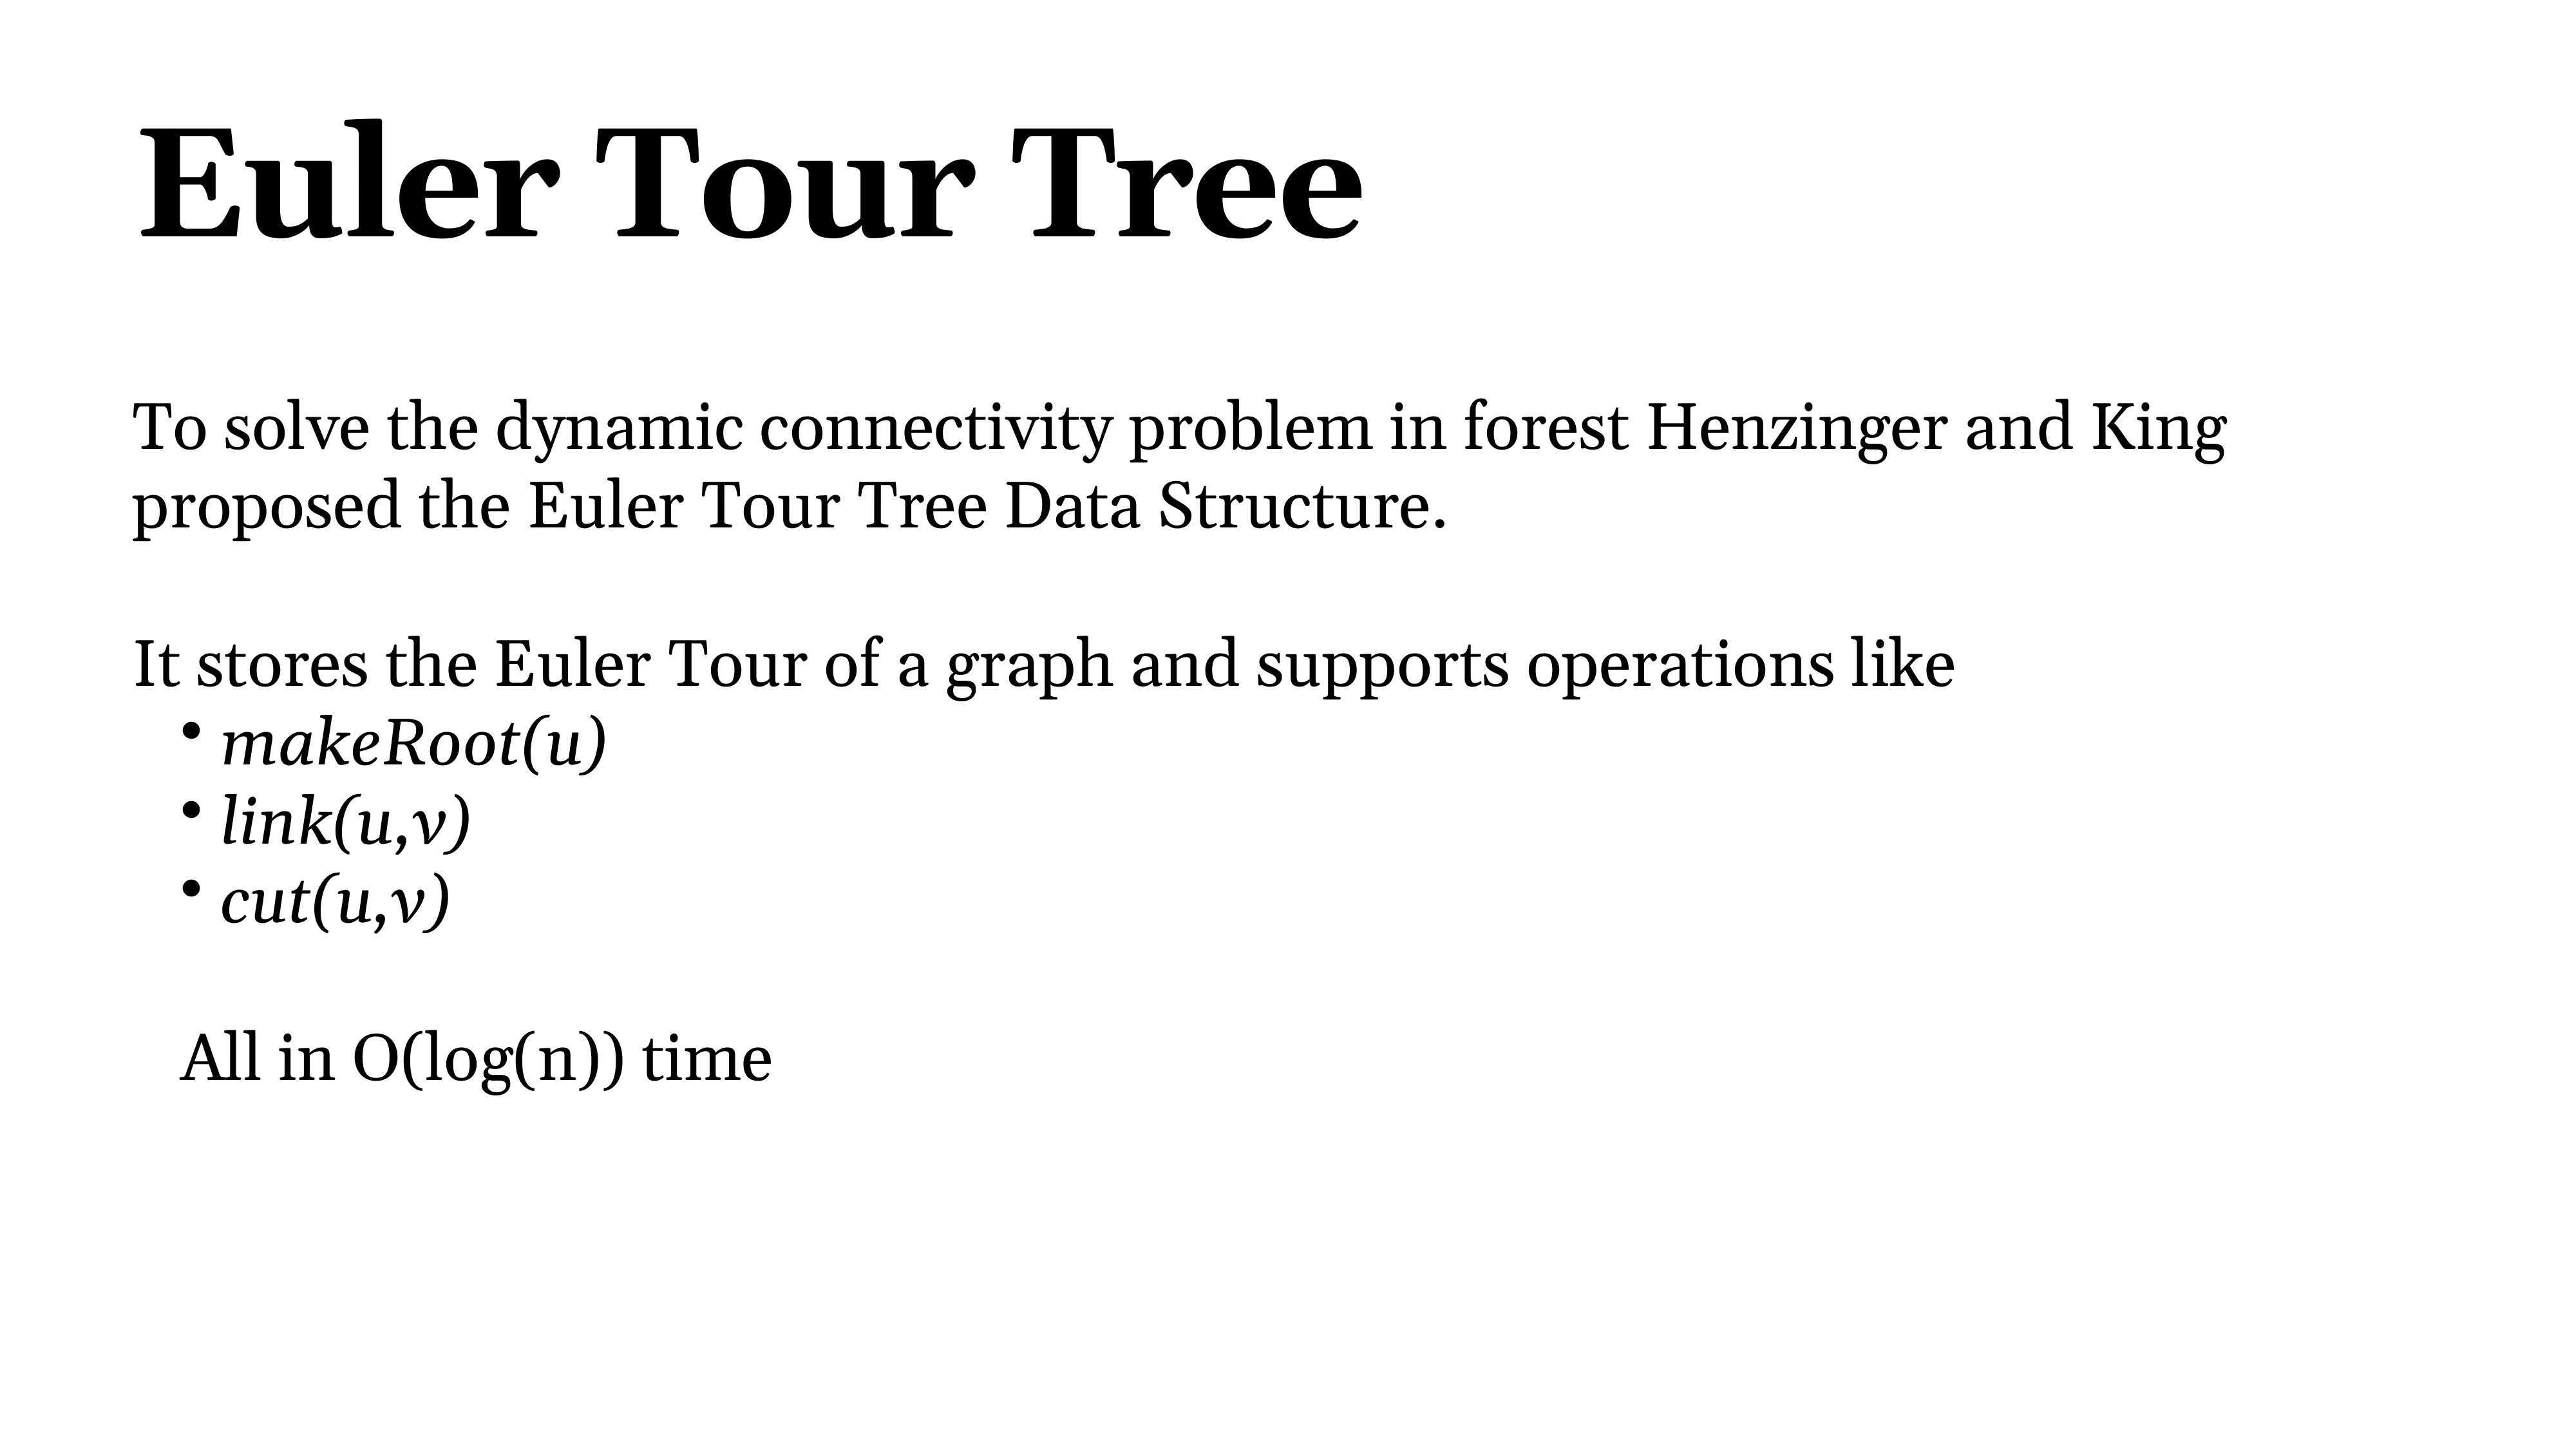

# Euler Tour Tree
To solve the dynamic connectivity problem in forest Henzinger and King proposed the Euler Tour Tree Data Structure.

It stores the Euler Tour of a graph and supports operations like
 makeRoot(u)
 link(u,v)
 cut(u,v)

All in O(log(n)) time